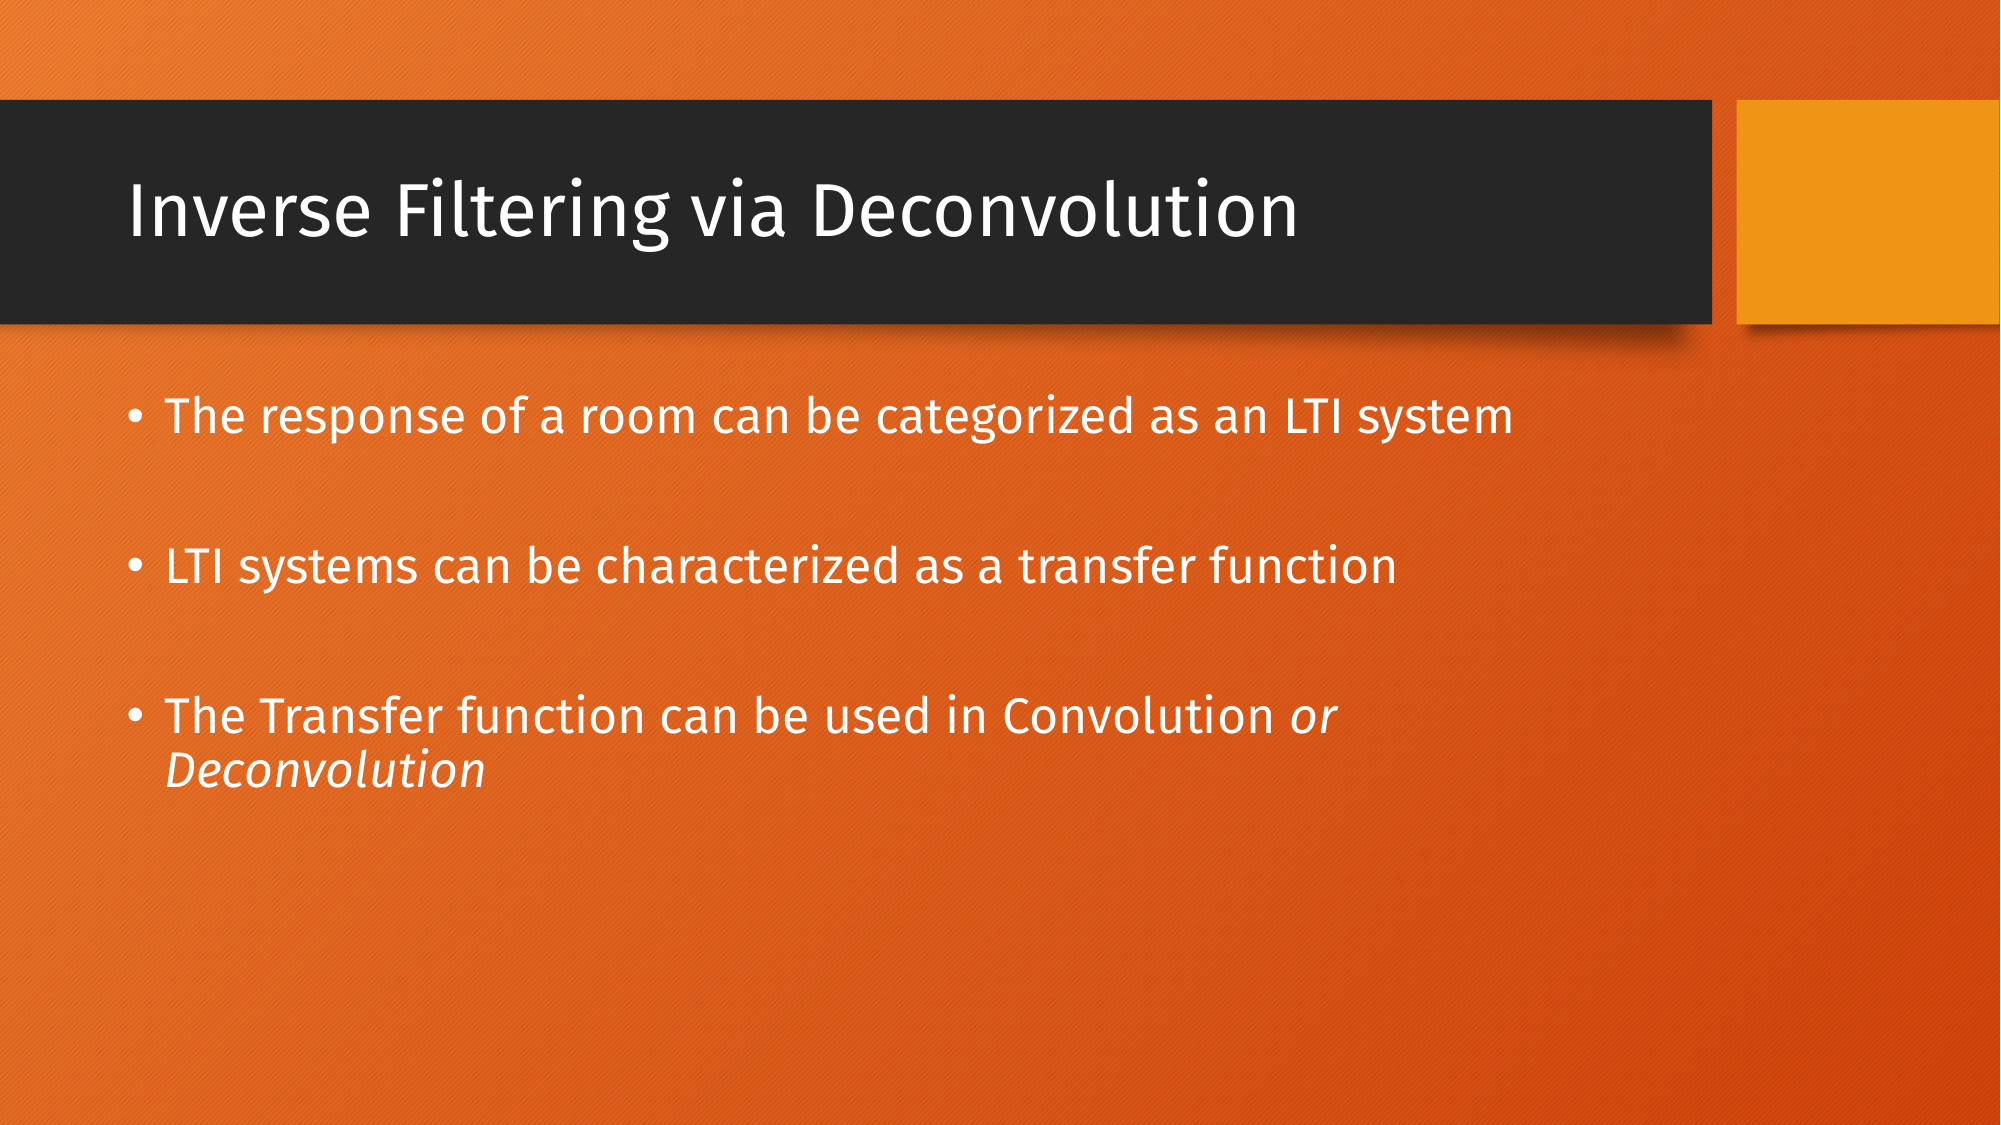

# Inverse Filtering via Deconvolution
The response of a room can be categorized as an LTI system

LTI systems can be characterized as a transfer function

The Transfer function can be used in Convolution or Deconvolution